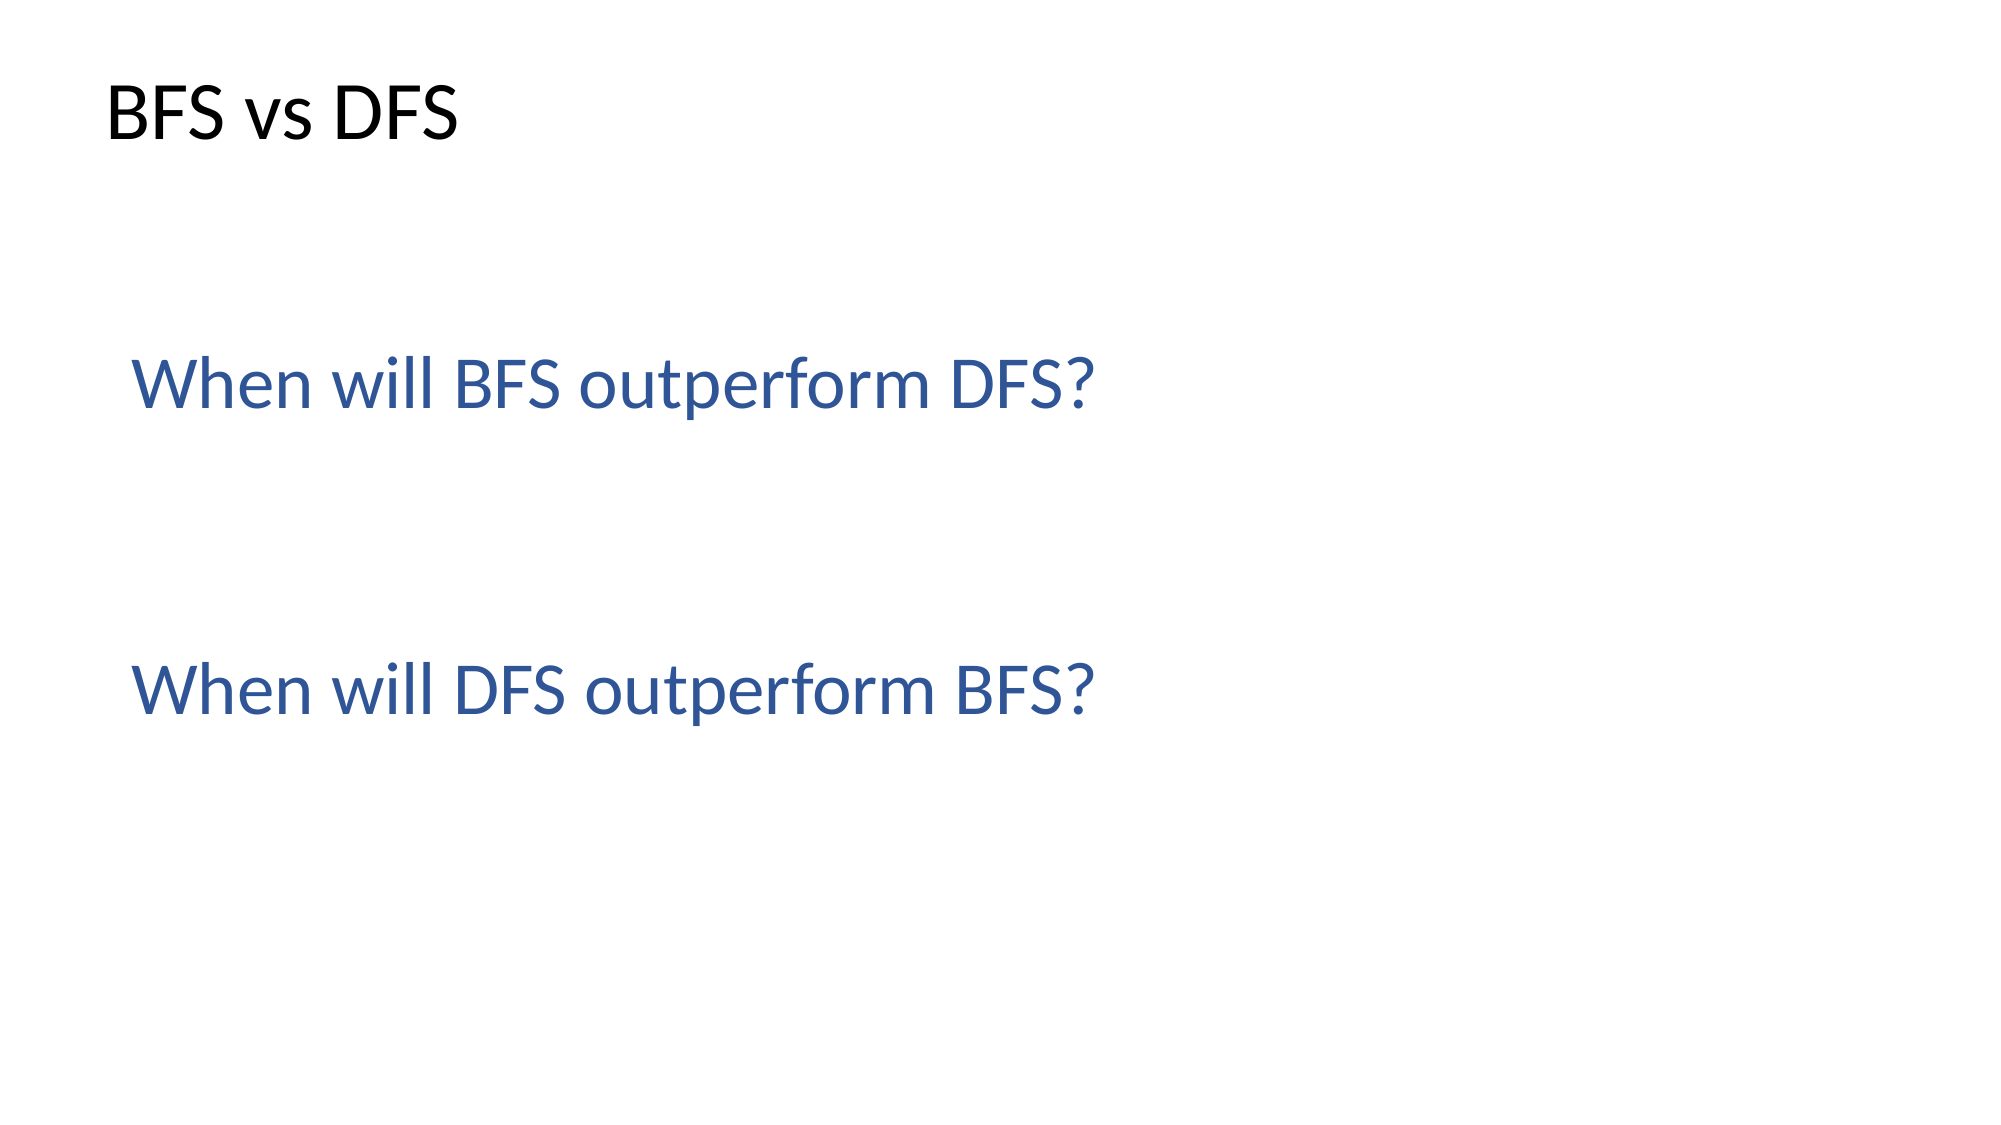

# BFS vs DFS

When will BFS outperform DFS?

When will DFS outperform BFS?